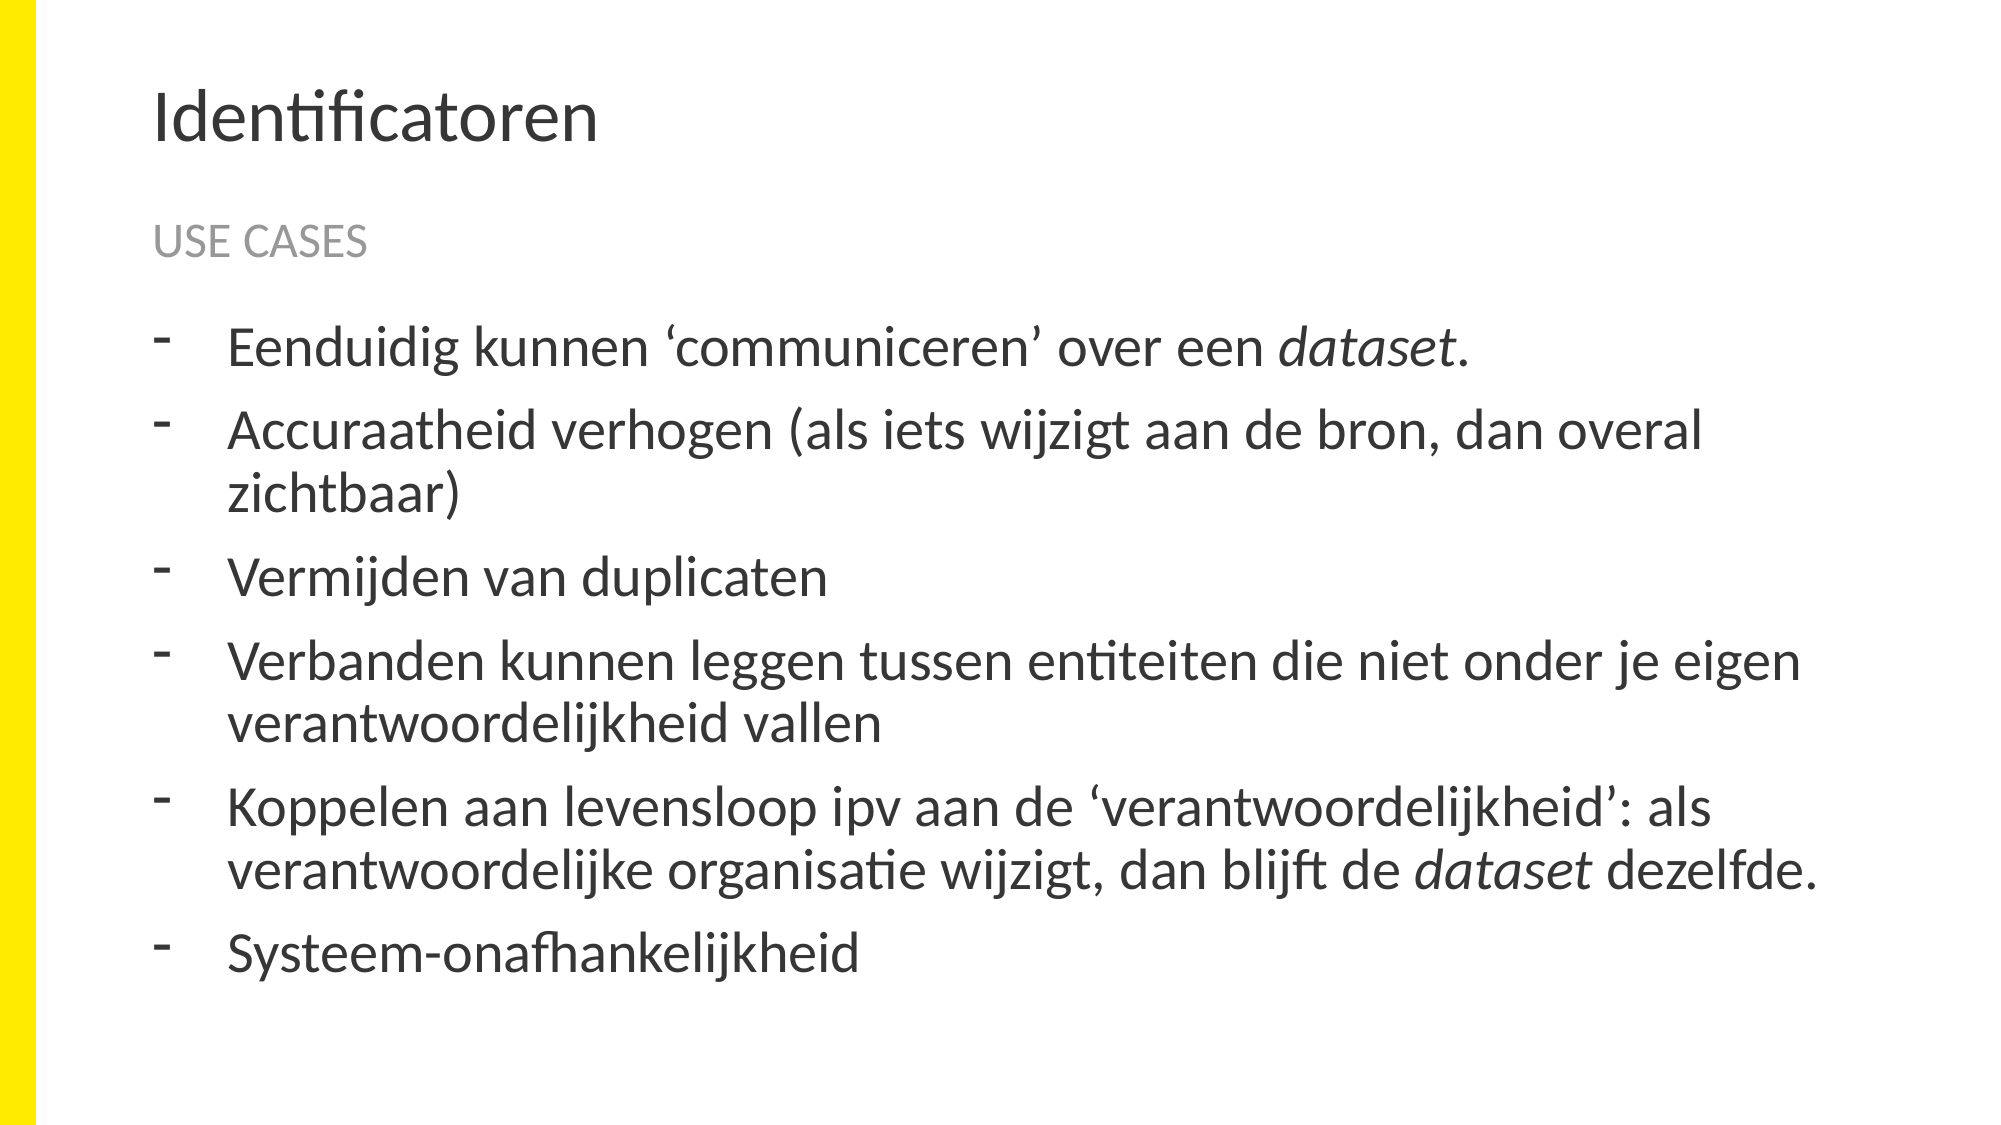

# Identificatoren
Use cases
Eenduidig kunnen ‘communiceren’ over een dataset.
Accuraatheid verhogen (als iets wijzigt aan de bron, dan overal zichtbaar)
Vermijden van duplicaten
Verbanden kunnen leggen tussen entiteiten die niet onder je eigen verantwoordelijkheid vallen
Koppelen aan levensloop ipv aan de ‘verantwoordelijkheid’: als verantwoordelijke organisatie wijzigt, dan blijft de dataset dezelfde.
Systeem-onafhankelijkheid